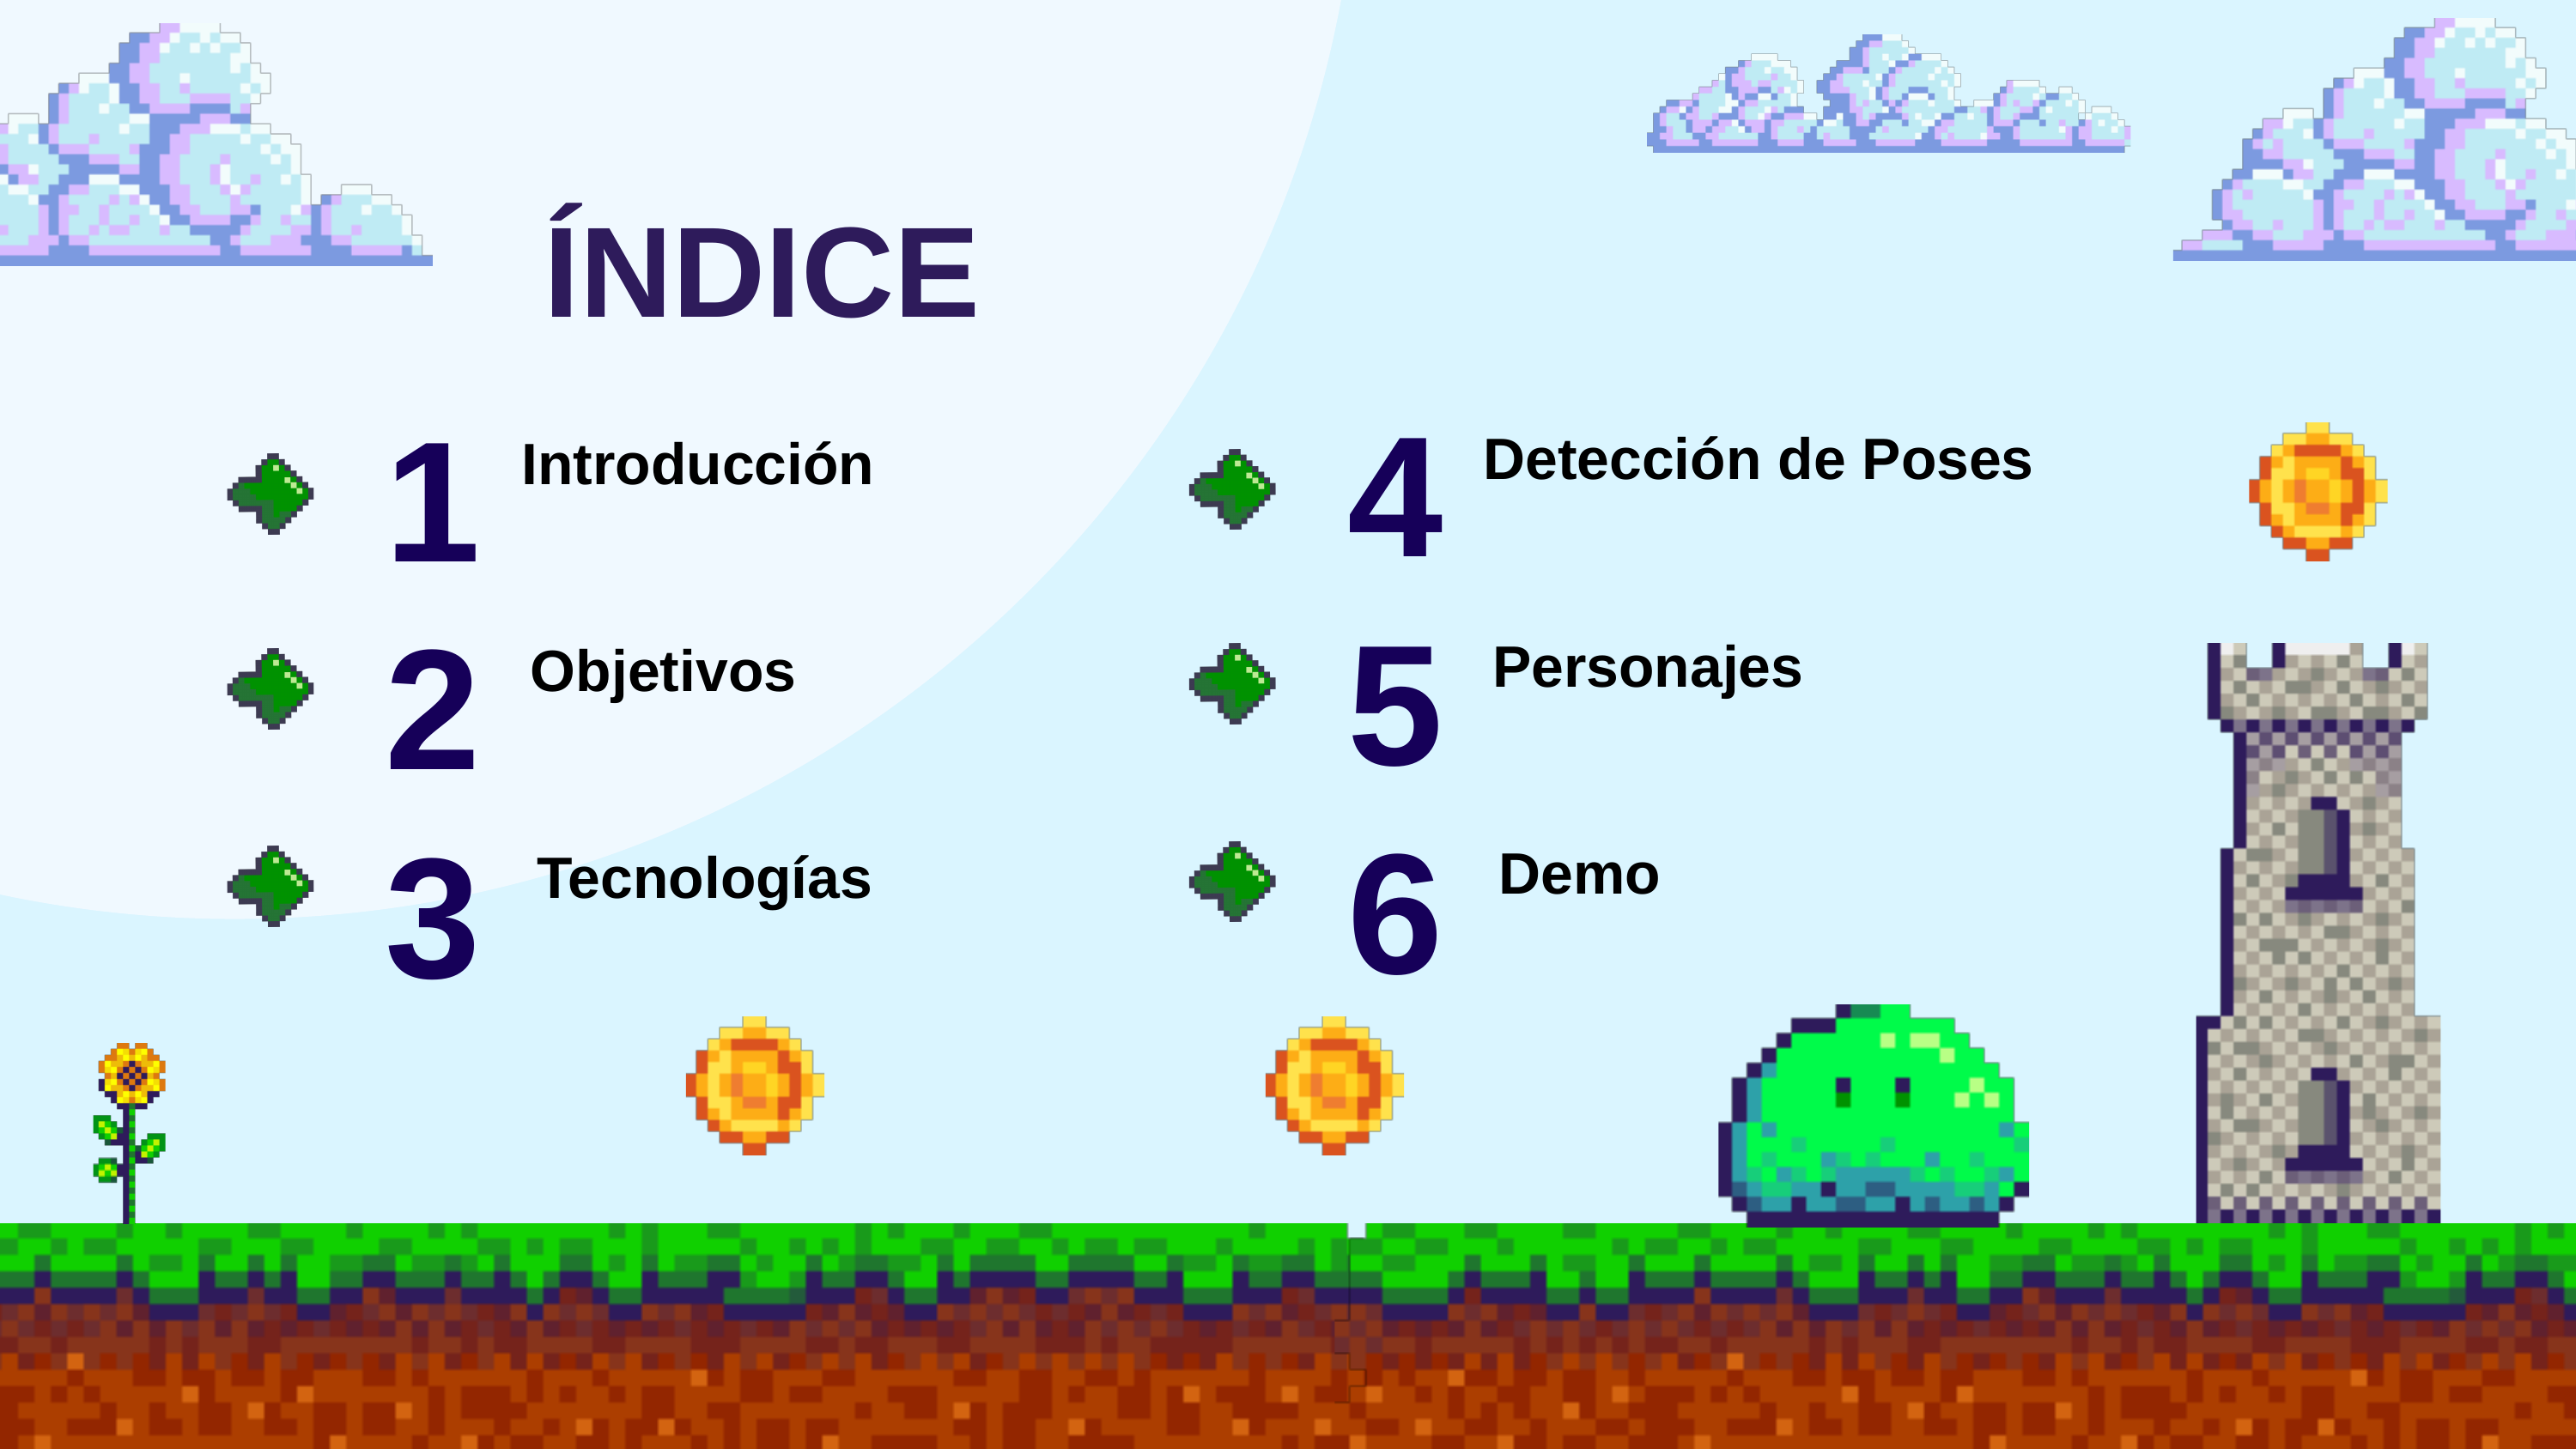

ÍNDICE
4
1
Detección de Poses
Introducción

5
2
Personajes
Objetivos

6
3
Demo
Tecnologías